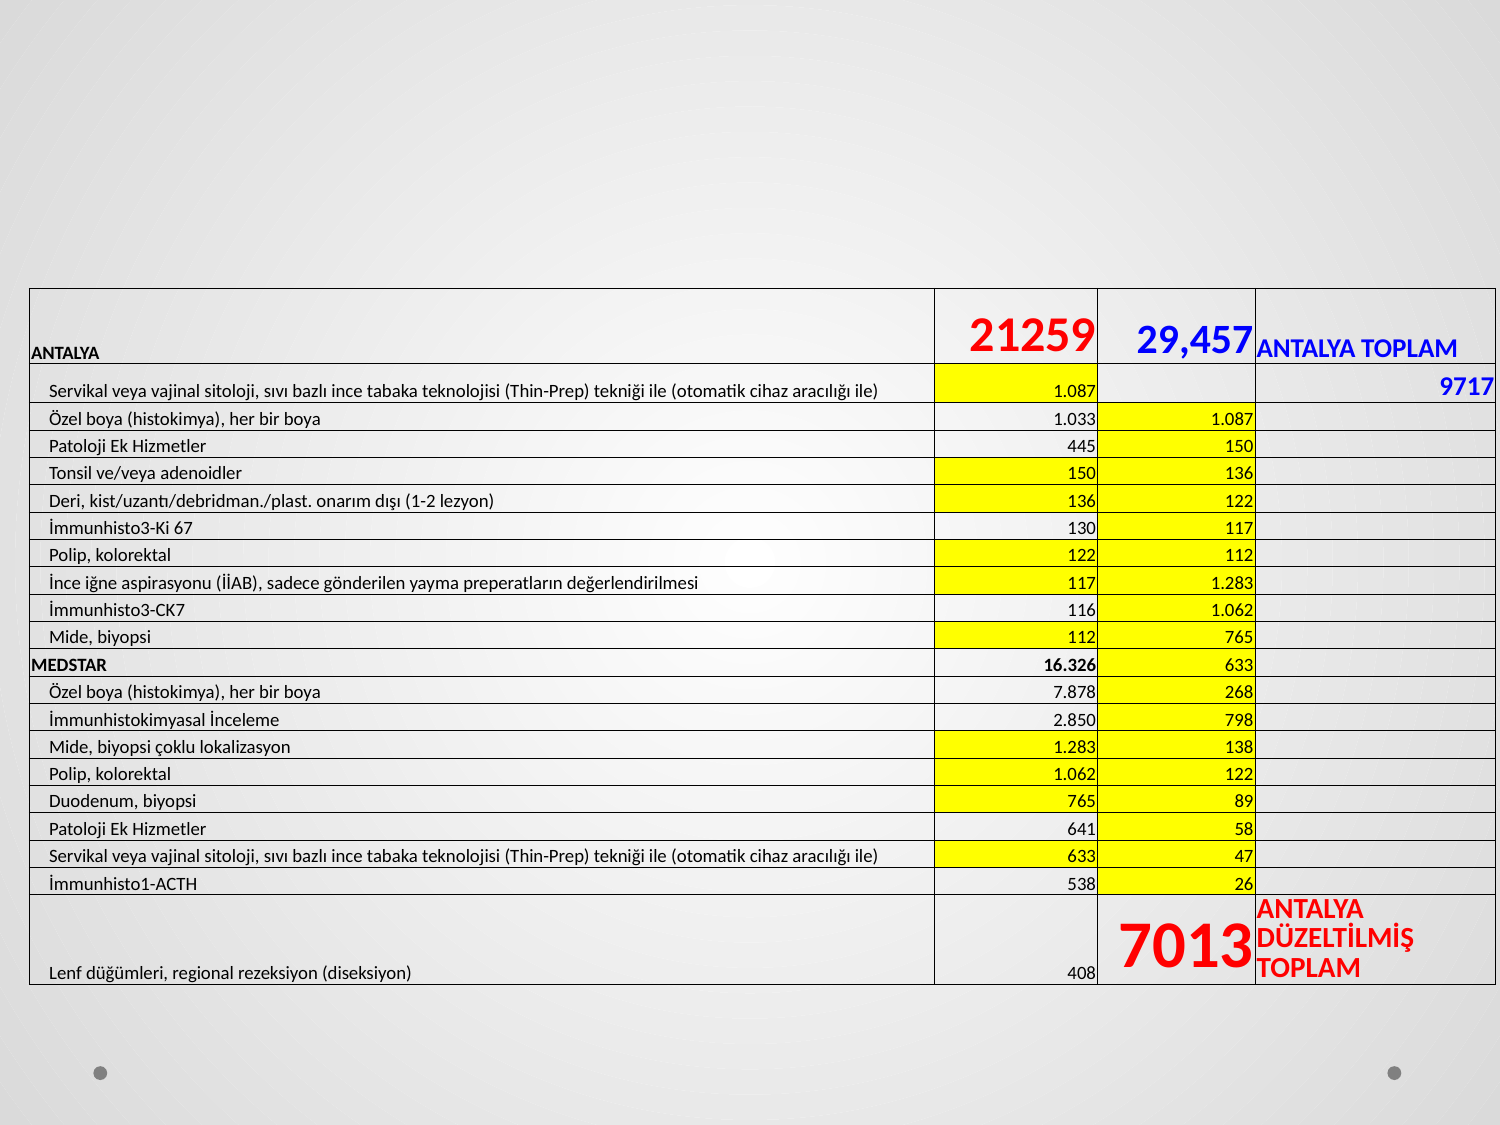

#
| ANTALYA | 21259 | 29,457 | ANTALYA TOPLAM |
| --- | --- | --- | --- |
| Servikal veya vajinal sitoloji, sıvı bazlı ince tabaka teknolojisi (Thin-Prep) tekniği ile (otomatik cihaz aracılığı ile) | 1.087 |  | 9717 |
| Özel boya (histokimya), her bir boya | 1.033 | 1.087 |  |
| Patoloji Ek Hizmetler | 445 | 150 |  |
| Tonsil ve/veya adenoidler | 150 | 136 |  |
| Deri, kist/uzantı/debridman./plast. onarım dışı (1-2 lezyon) | 136 | 122 |  |
| İmmunhisto3-Ki 67 | 130 | 117 |  |
| Polip, kolorektal | 122 | 112 |  |
| İnce iğne aspirasyonu (İİAB), sadece gönderilen yayma preperatların değerlendirilmesi | 117 | 1.283 |  |
| İmmunhisto3-CK7 | 116 | 1.062 |  |
| Mide, biyopsi | 112 | 765 |  |
| MEDSTAR | 16.326 | 633 |  |
| Özel boya (histokimya), her bir boya | 7.878 | 268 |  |
| İmmunhistokimyasal İnceleme | 2.850 | 798 |  |
| Mide, biyopsi çoklu lokalizasyon | 1.283 | 138 |  |
| Polip, kolorektal | 1.062 | 122 |  |
| Duodenum, biyopsi | 765 | 89 |  |
| Patoloji Ek Hizmetler | 641 | 58 |  |
| Servikal veya vajinal sitoloji, sıvı bazlı ince tabaka teknolojisi (Thin-Prep) tekniği ile (otomatik cihaz aracılığı ile) | 633 | 47 |  |
| İmmunhisto1-ACTH | 538 | 26 |  |
| Lenf düğümleri, regional rezeksiyon (diseksiyon) | 408 | 7013 | ANTALYA DÜZELTİLMİŞ TOPLAM |